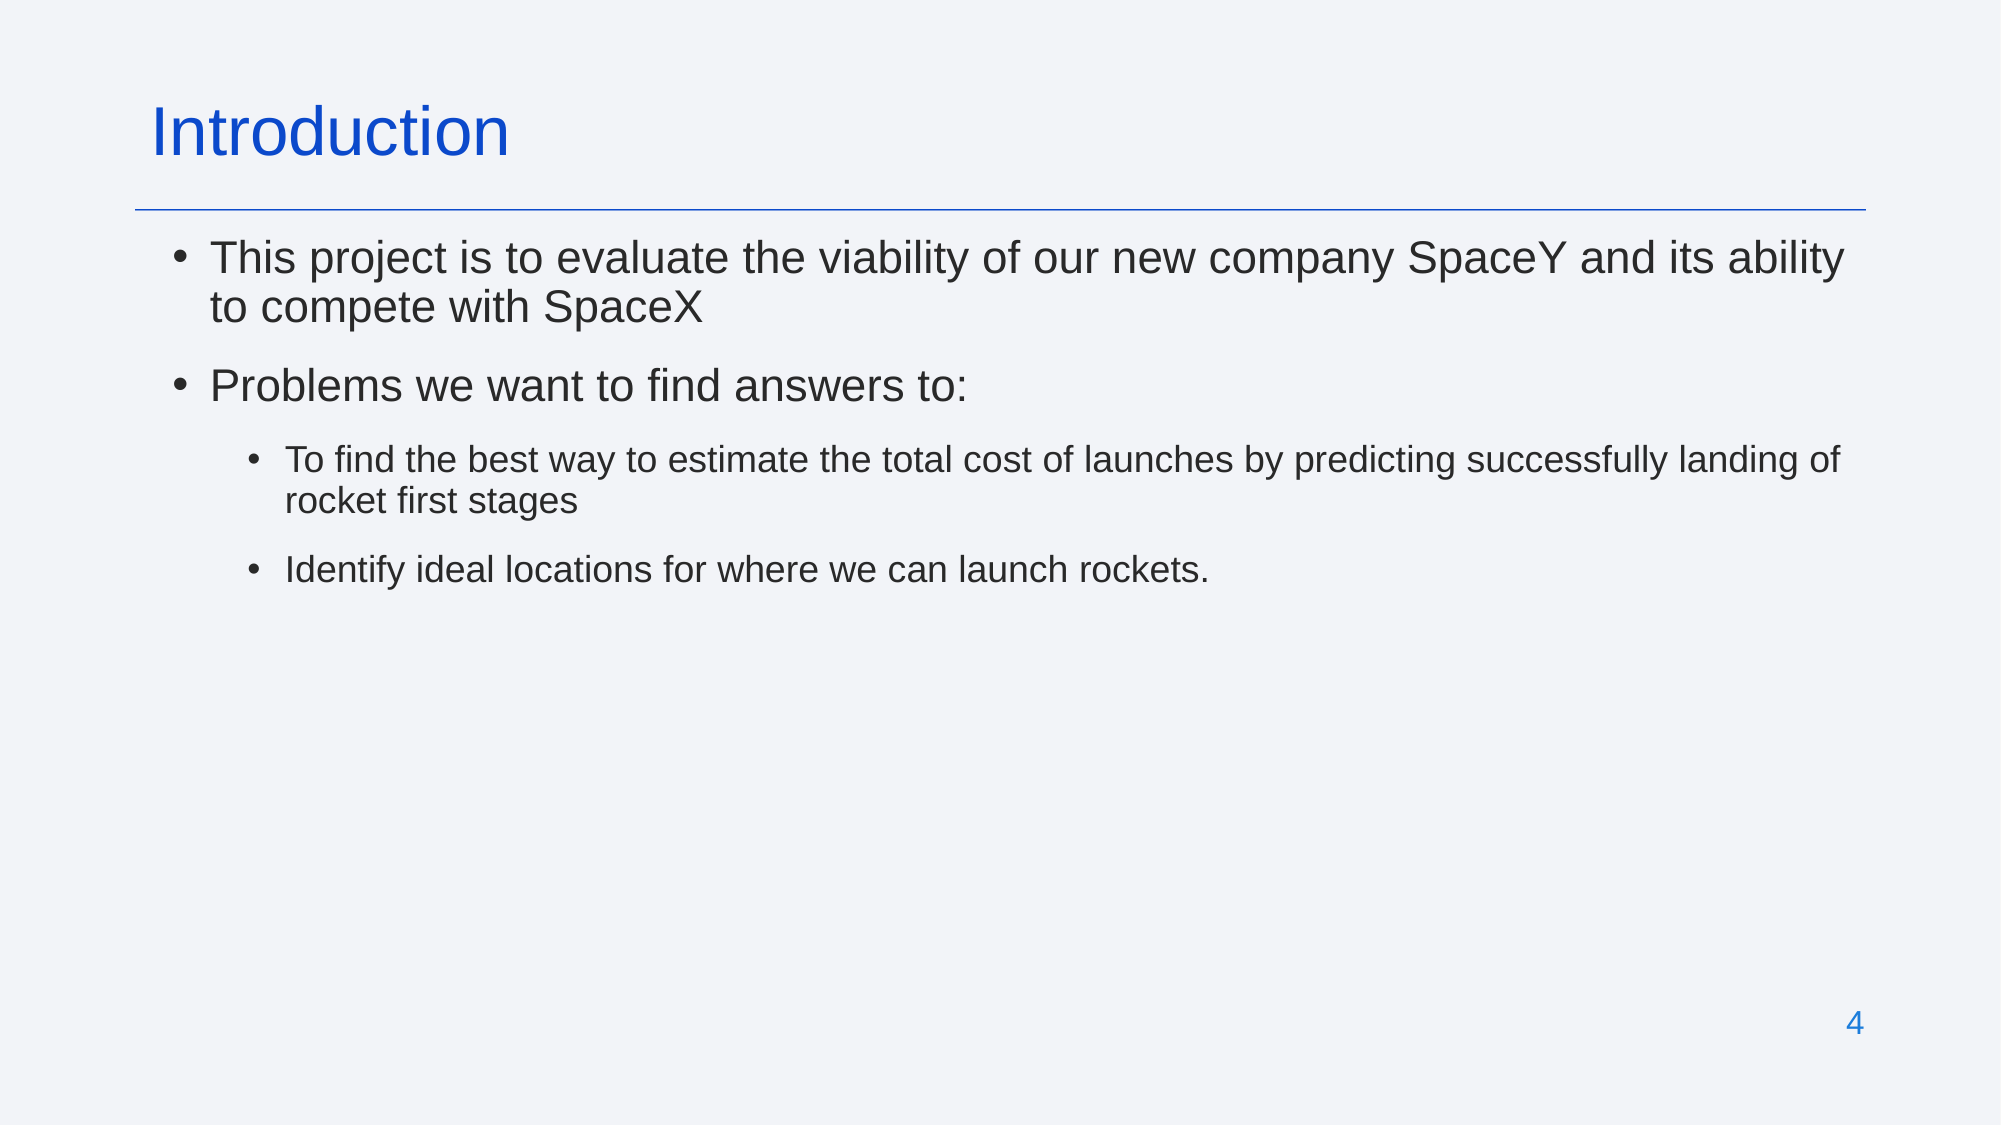

Introduction
This project is to evaluate the viability of our new company SpaceY and its ability to compete with SpaceX
Problems we want to find answers to:
To find the best way to estimate the total cost of launches by predicting successfully landing of rocket first stages
Identify ideal locations for where we can launch rockets.
4